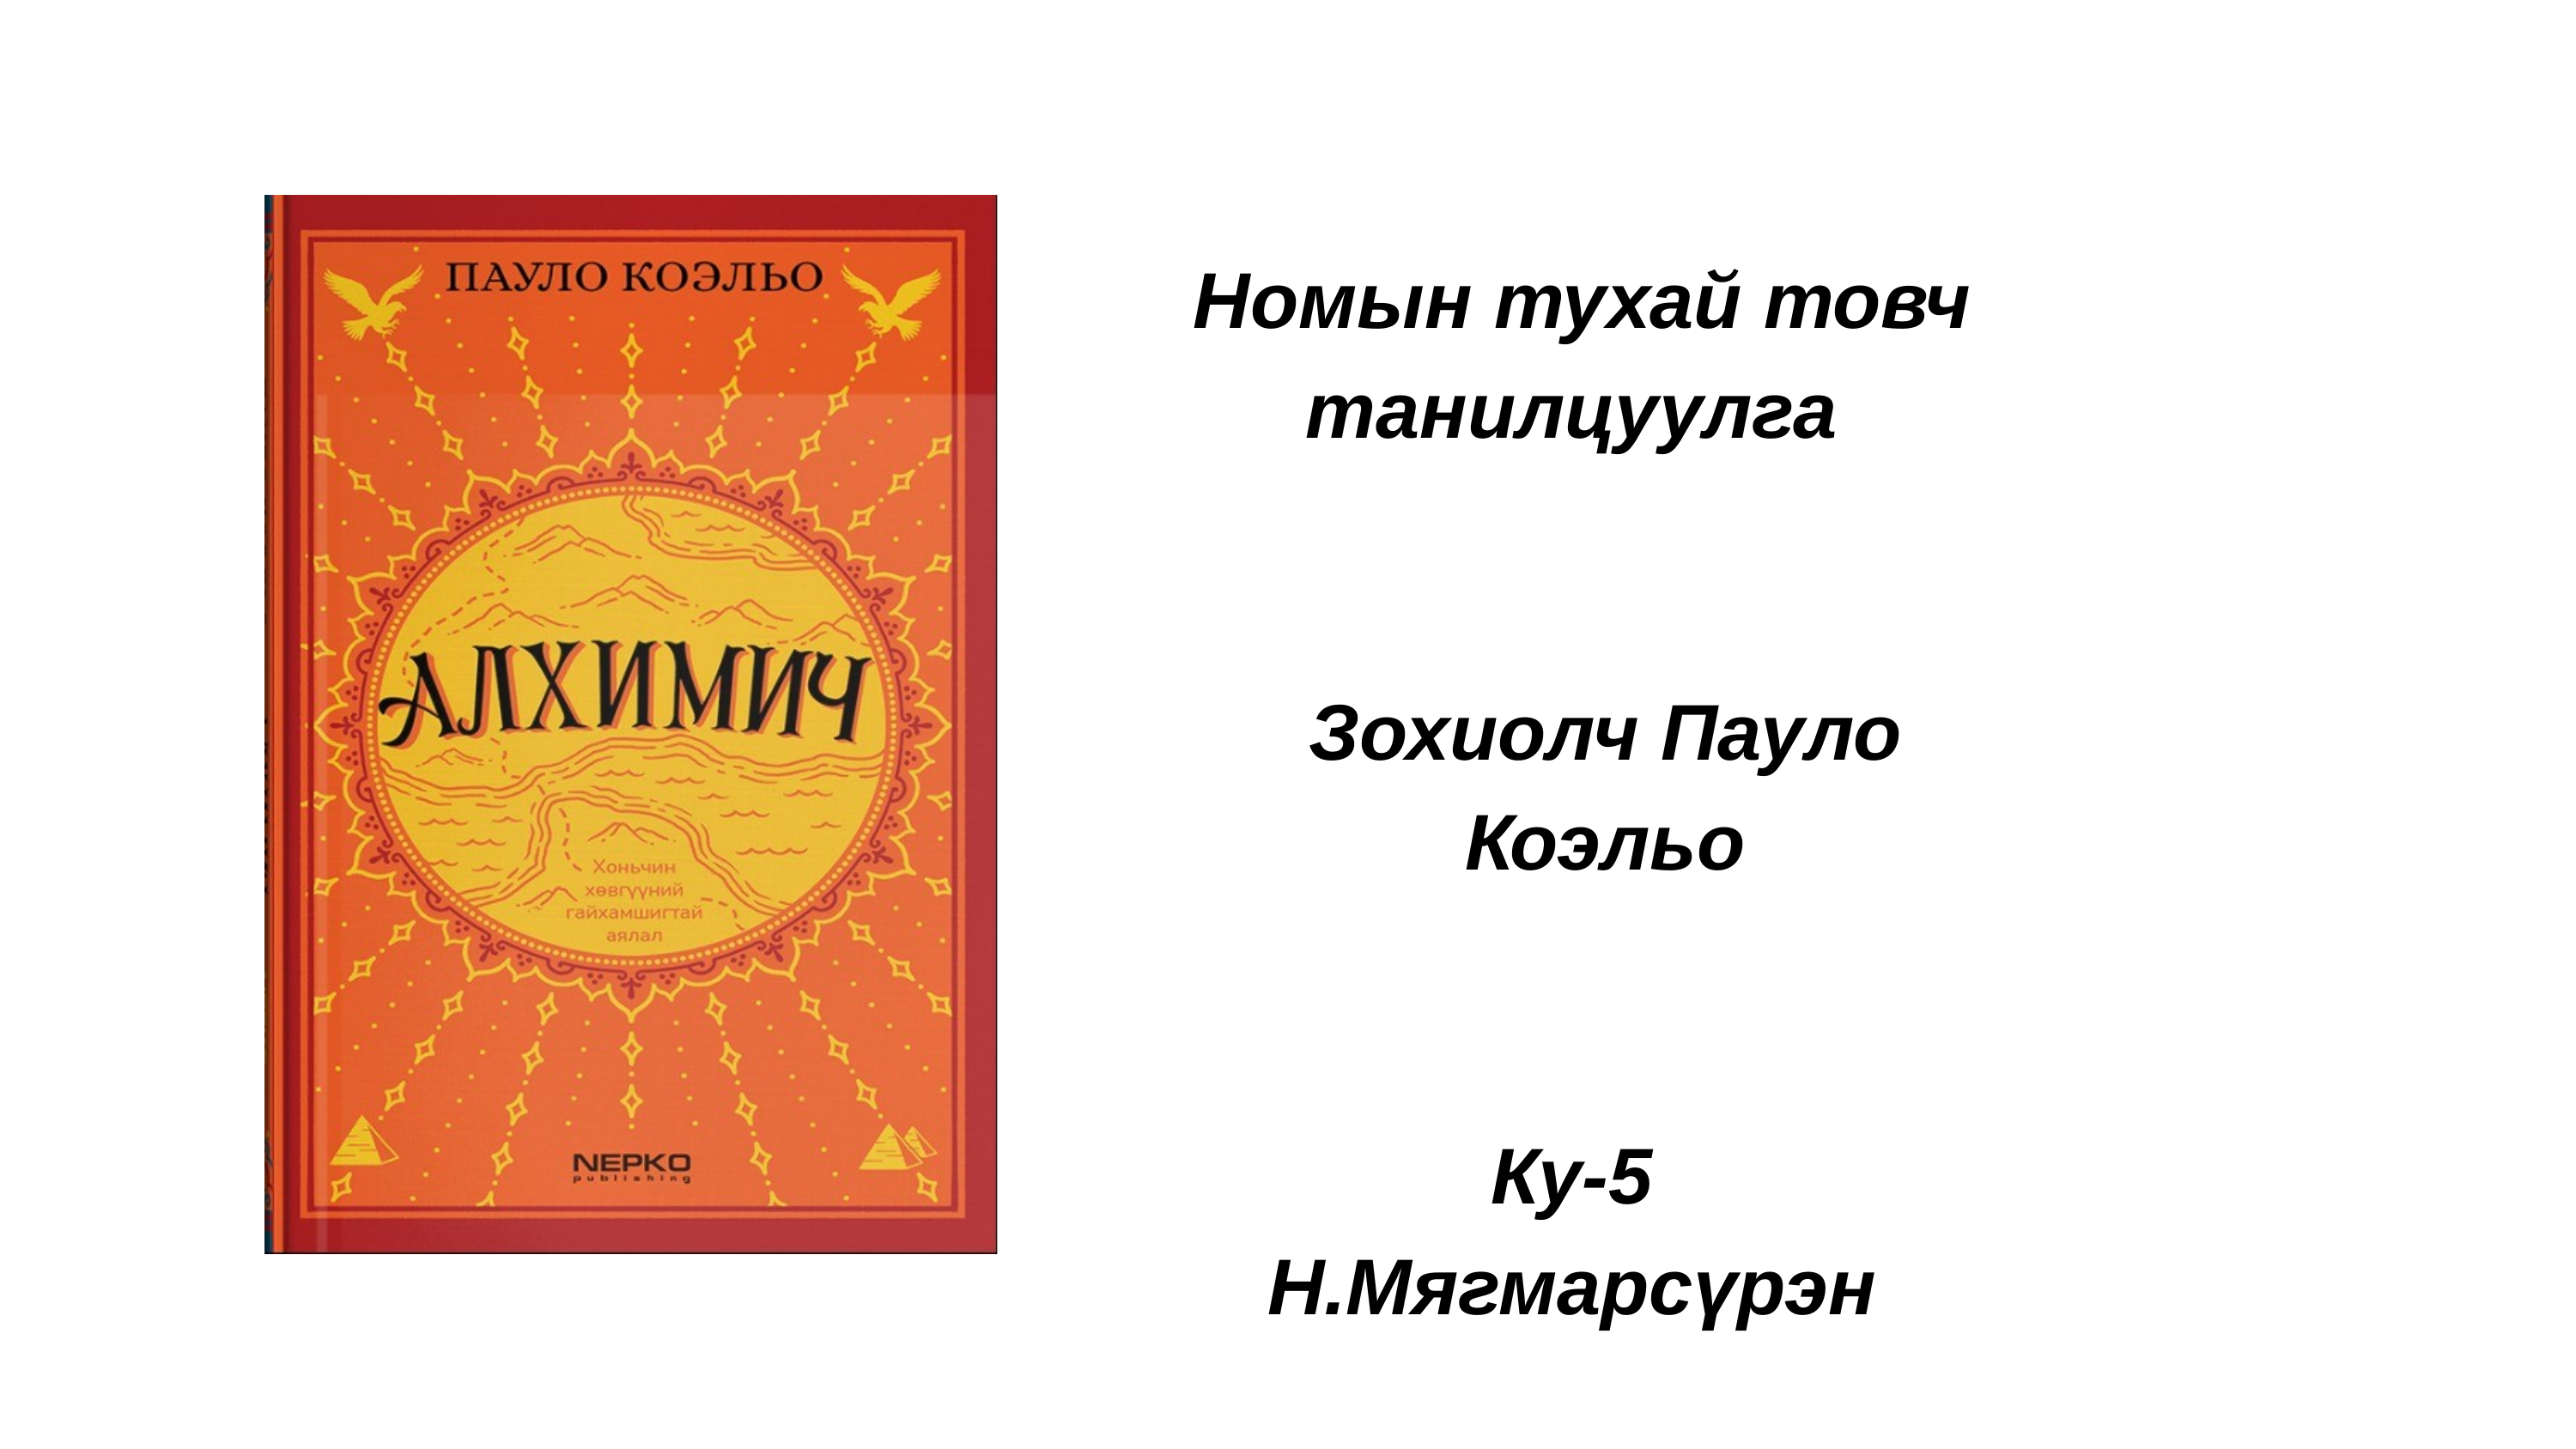

Номын тухай товч танилцуулга
Зохиолч Пауло Коэльо
Ку-5 Н.Мягмарсүрэн